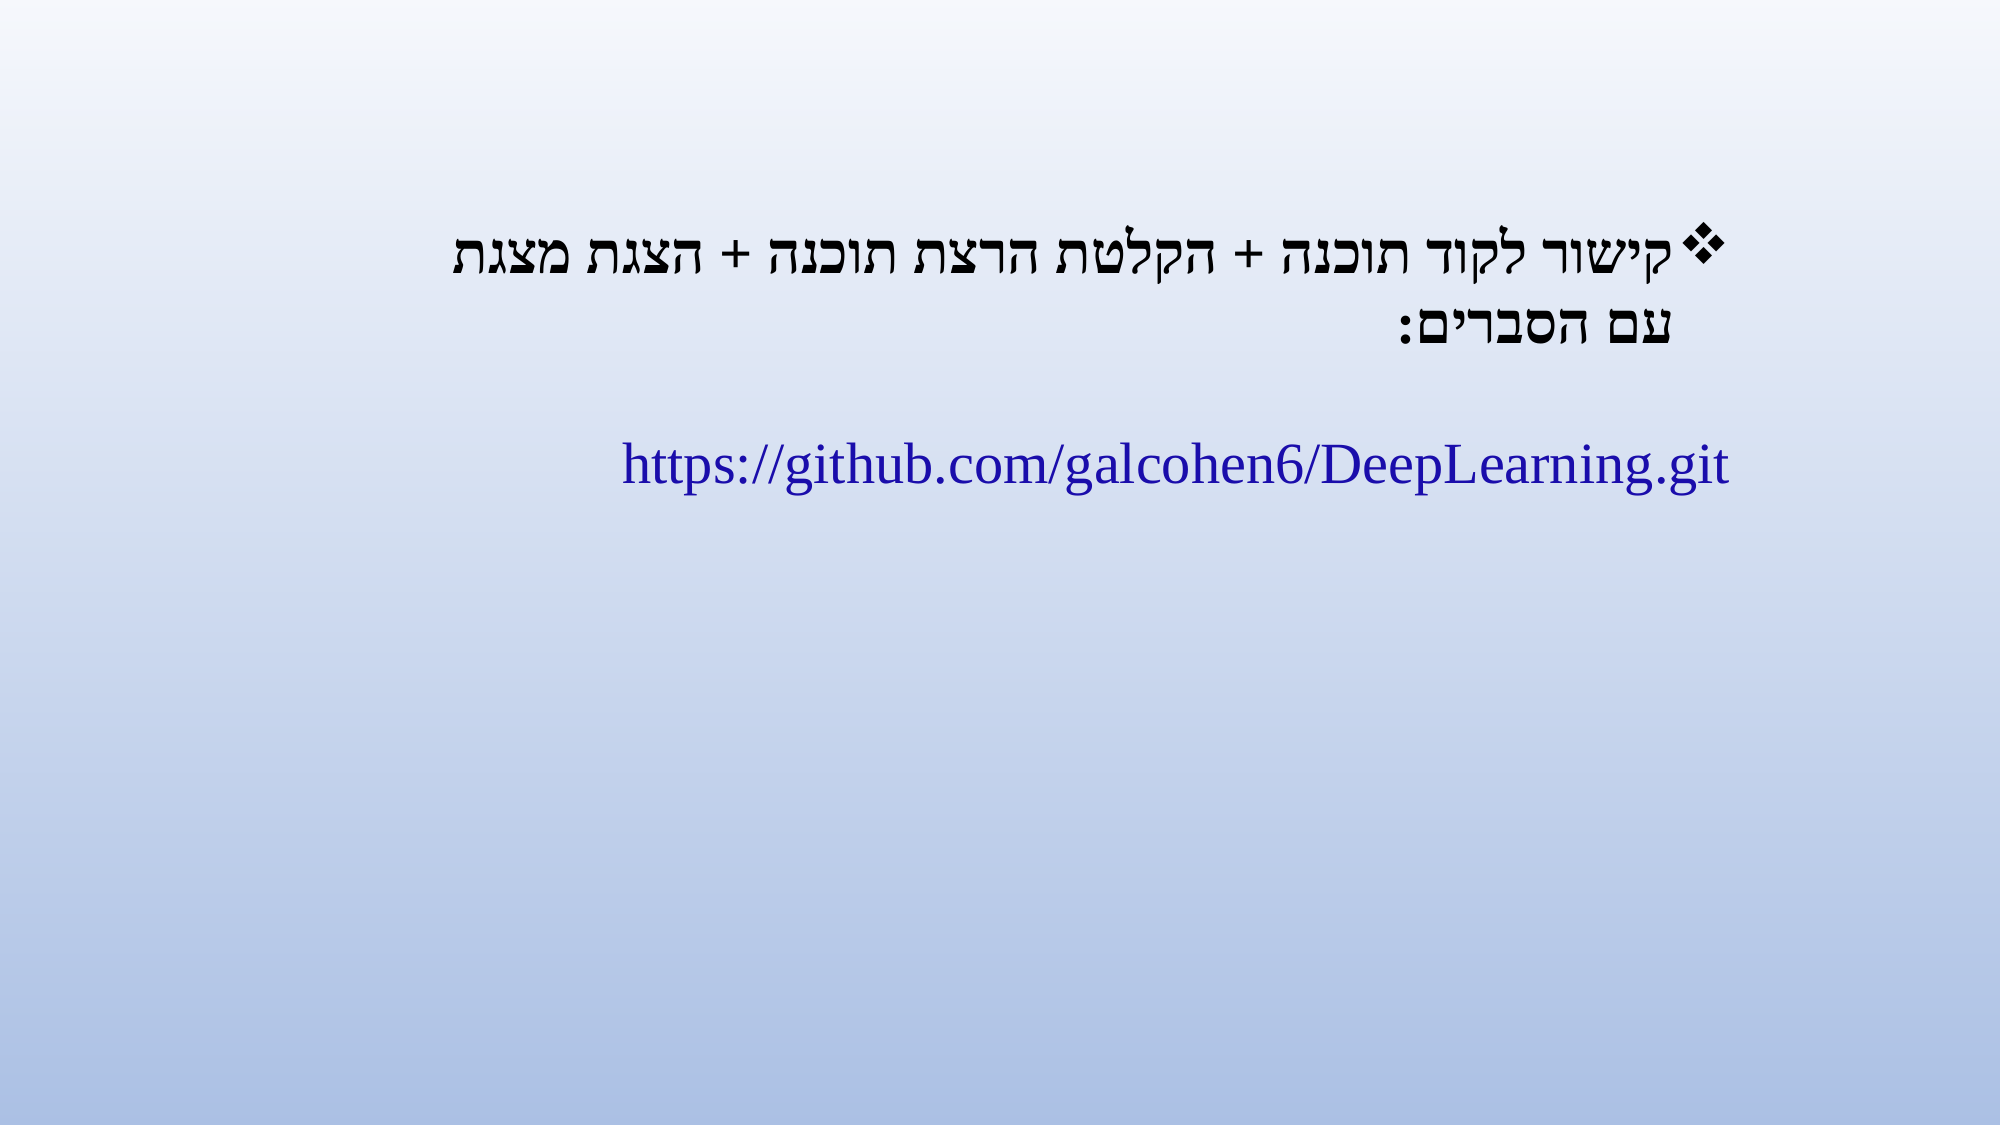

קישור לקוד תוכנה + הקלטת הרצת תוכנה + הצגת מצגת עם הסברים:

https://github.com/galcohen6/DeepLearning.git